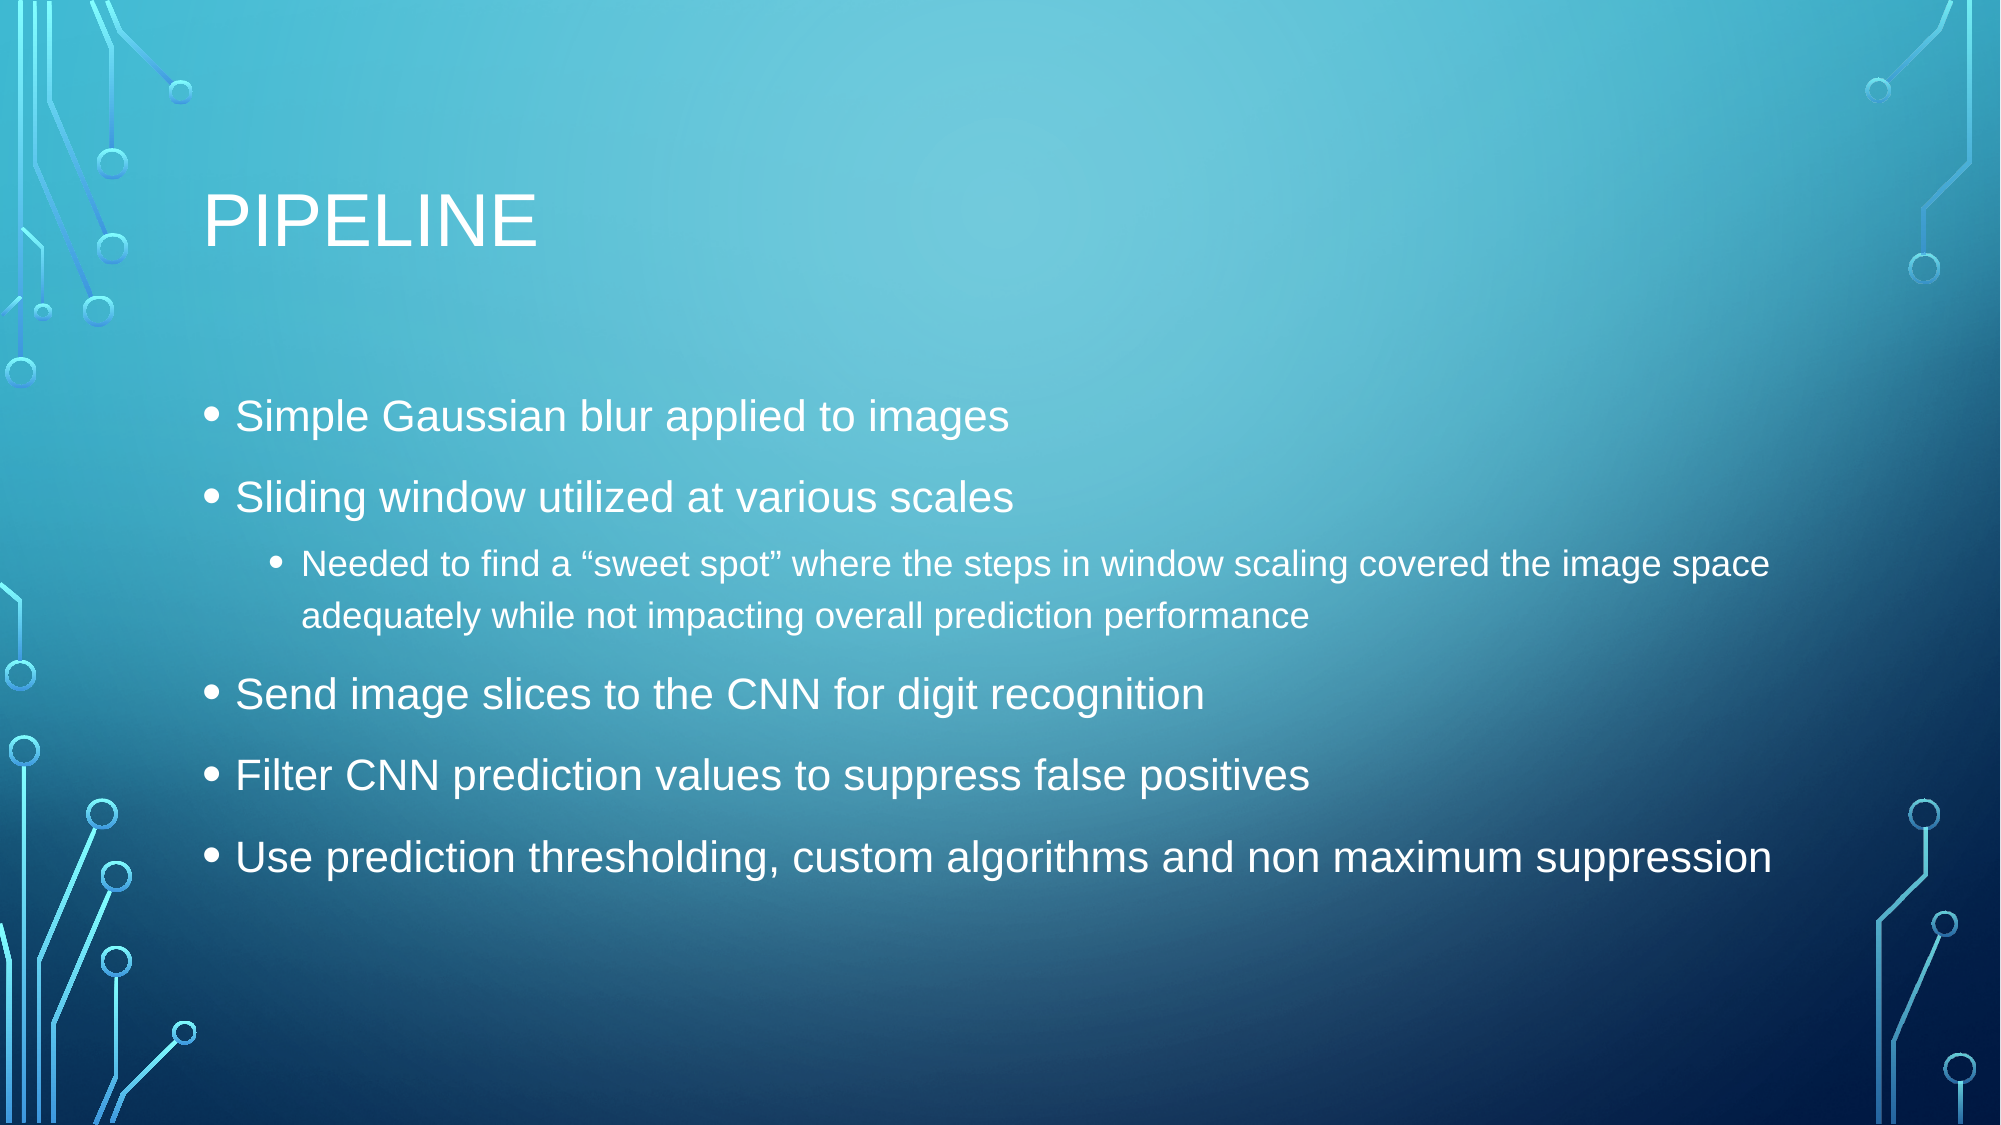

# Pipeline
Simple Gaussian blur applied to images
Sliding window utilized at various scales
Needed to find a “sweet spot” where the steps in window scaling covered the image space adequately while not impacting overall prediction performance
Send image slices to the CNN for digit recognition
Filter CNN prediction values to suppress false positives
Use prediction thresholding, custom algorithms and non maximum suppression